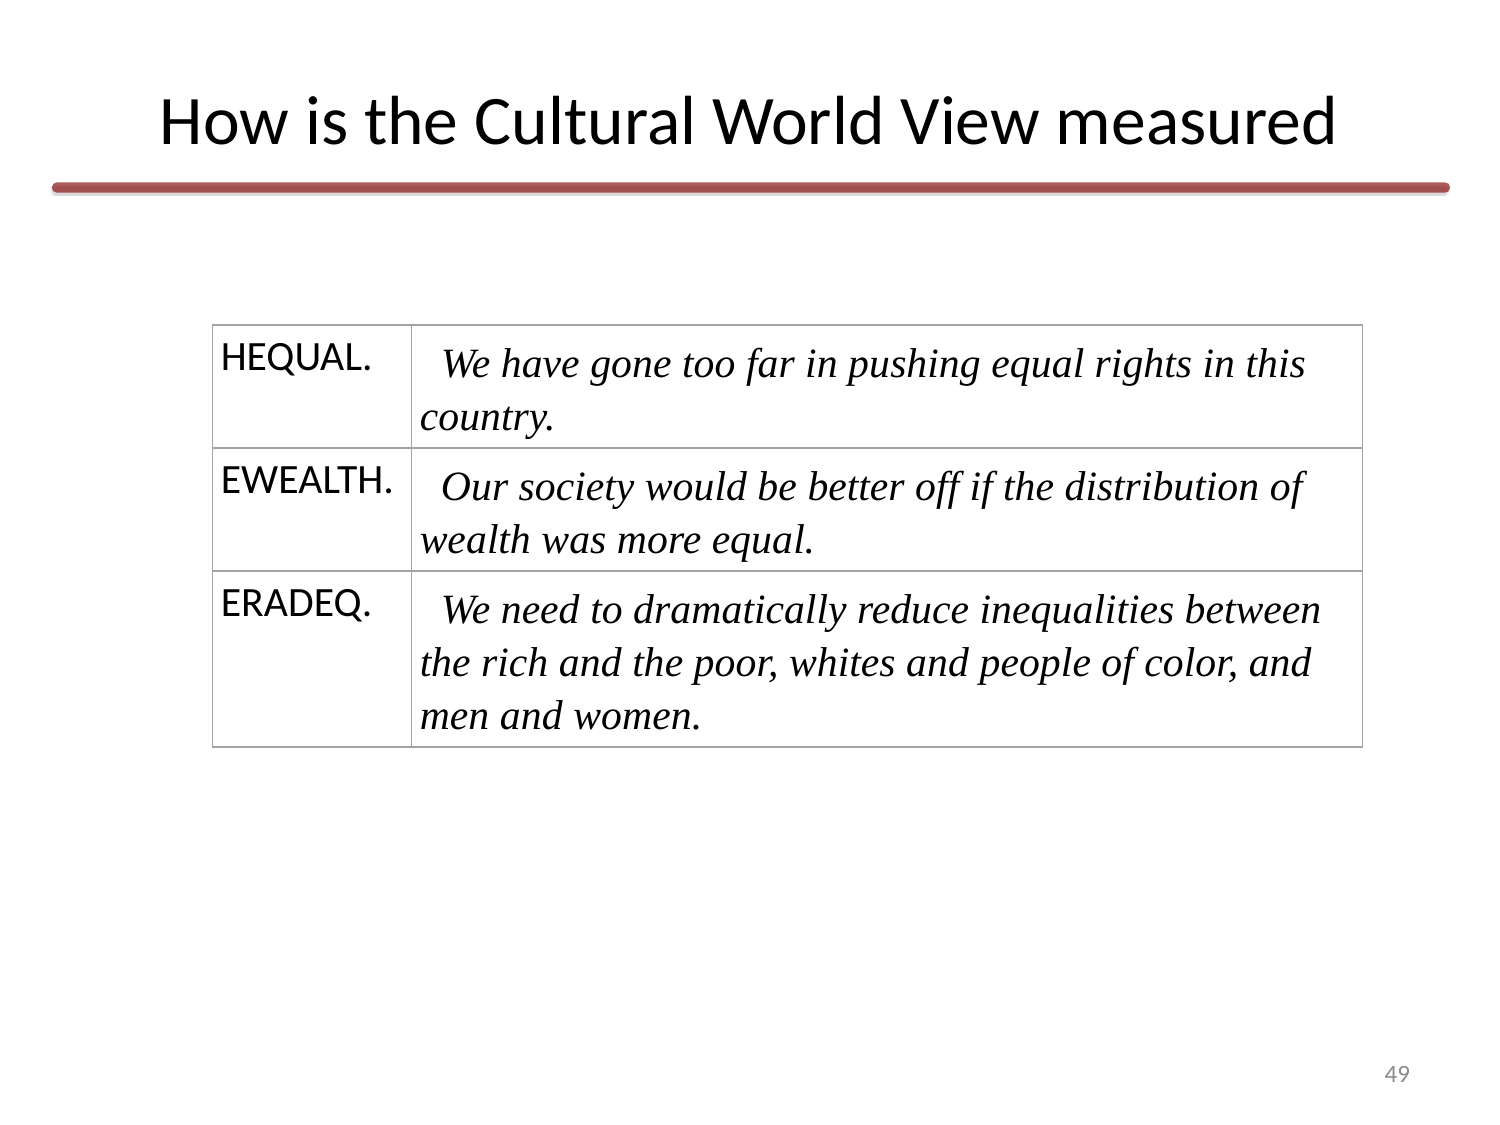

# How is the Cultural World View measured

| HEQUAL. | We have gone too far in pushing equal rights in this country. |
| --- | --- |
| EWEALTH. | Our society would be better off if the distribution of wealth was more equal. |
| ERADEQ. | We need to dramatically reduce inequalities between the rich and the poor, whites and people of color, and men and women. |
49